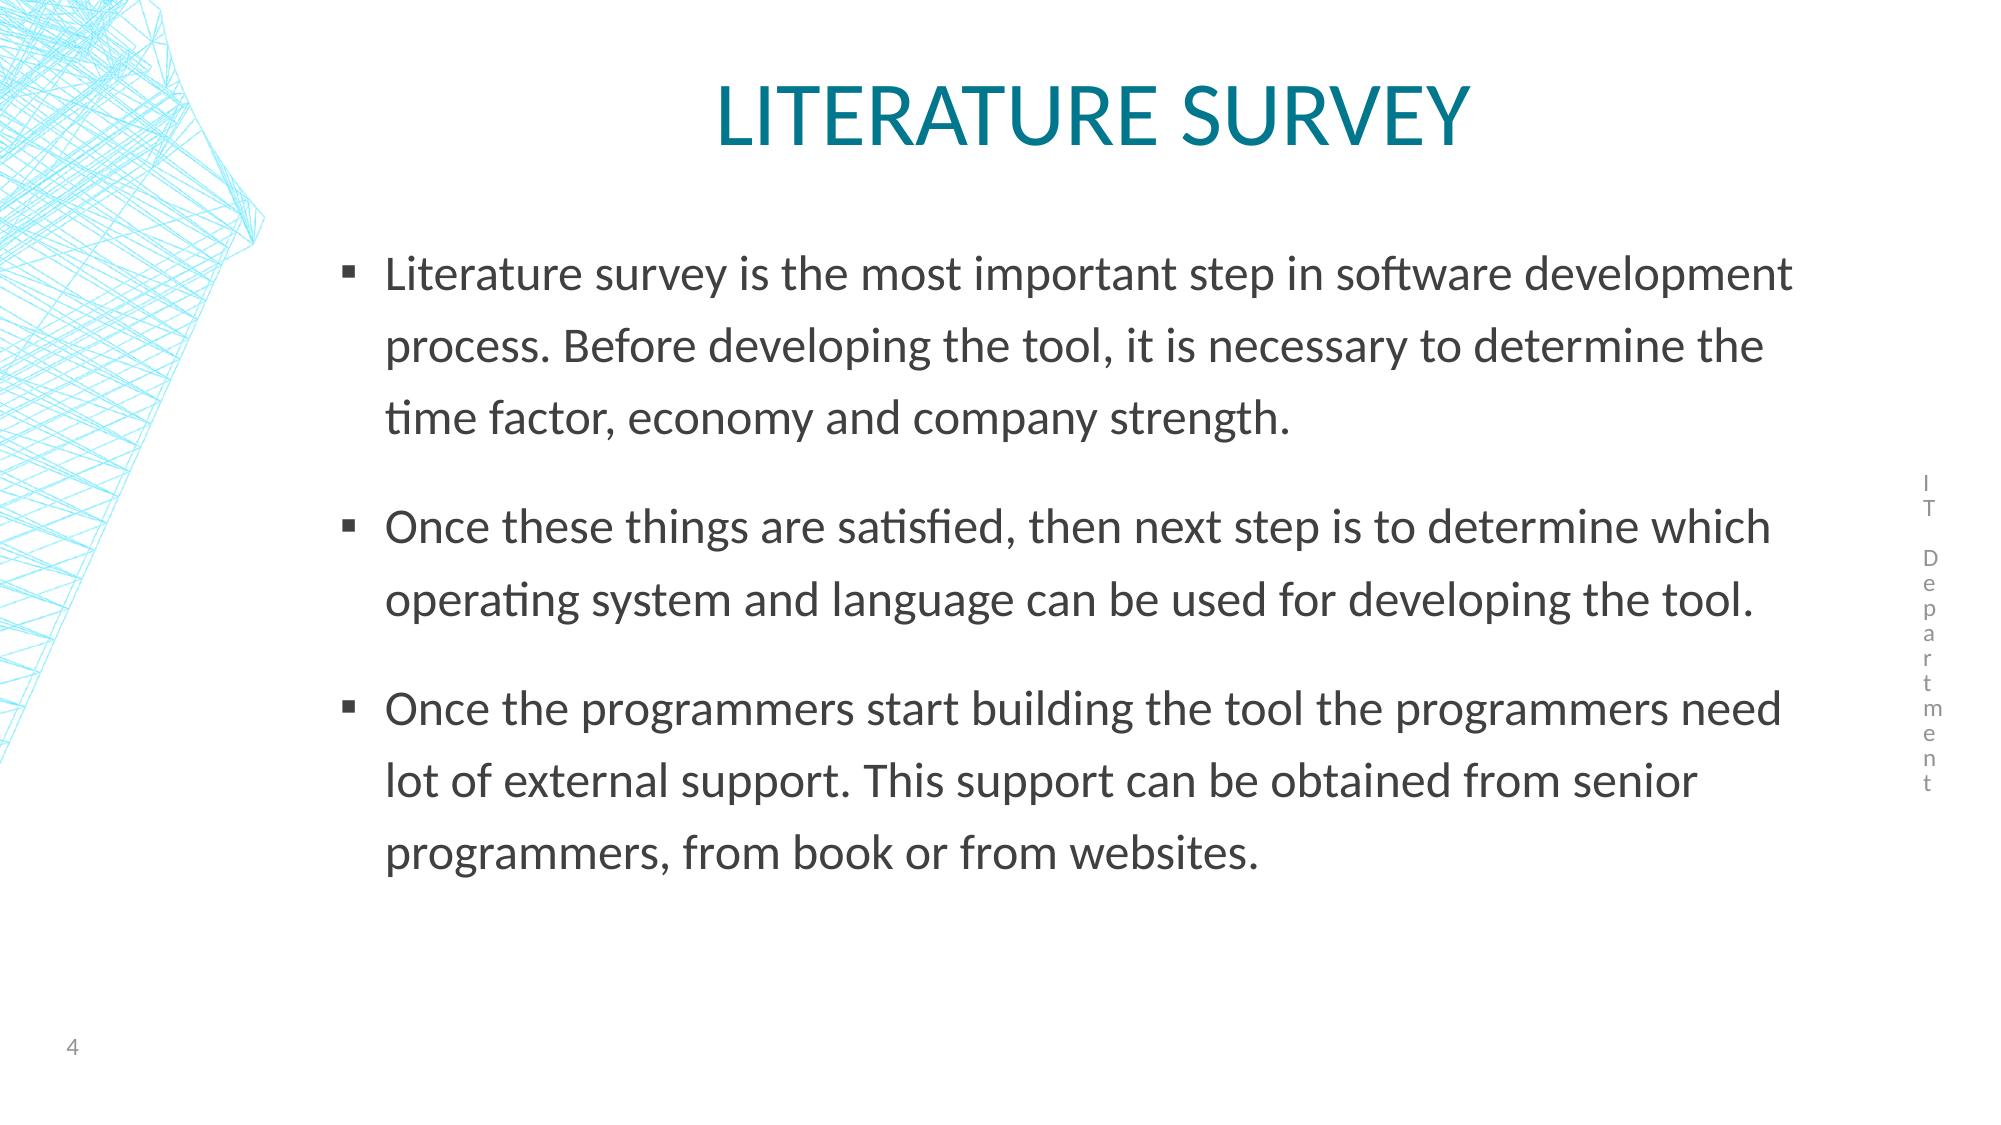

IT Department
# Literature survey
Literature survey is the most important step in software development process. Before developing the tool, it is necessary to determine the time factor, economy and company strength.
Once these things are satisfied, then next step is to determine which operating system and language can be used for developing the tool.
Once the programmers start building the tool the programmers need lot of external support. This support can be obtained from senior programmers, from book or from websites.
4